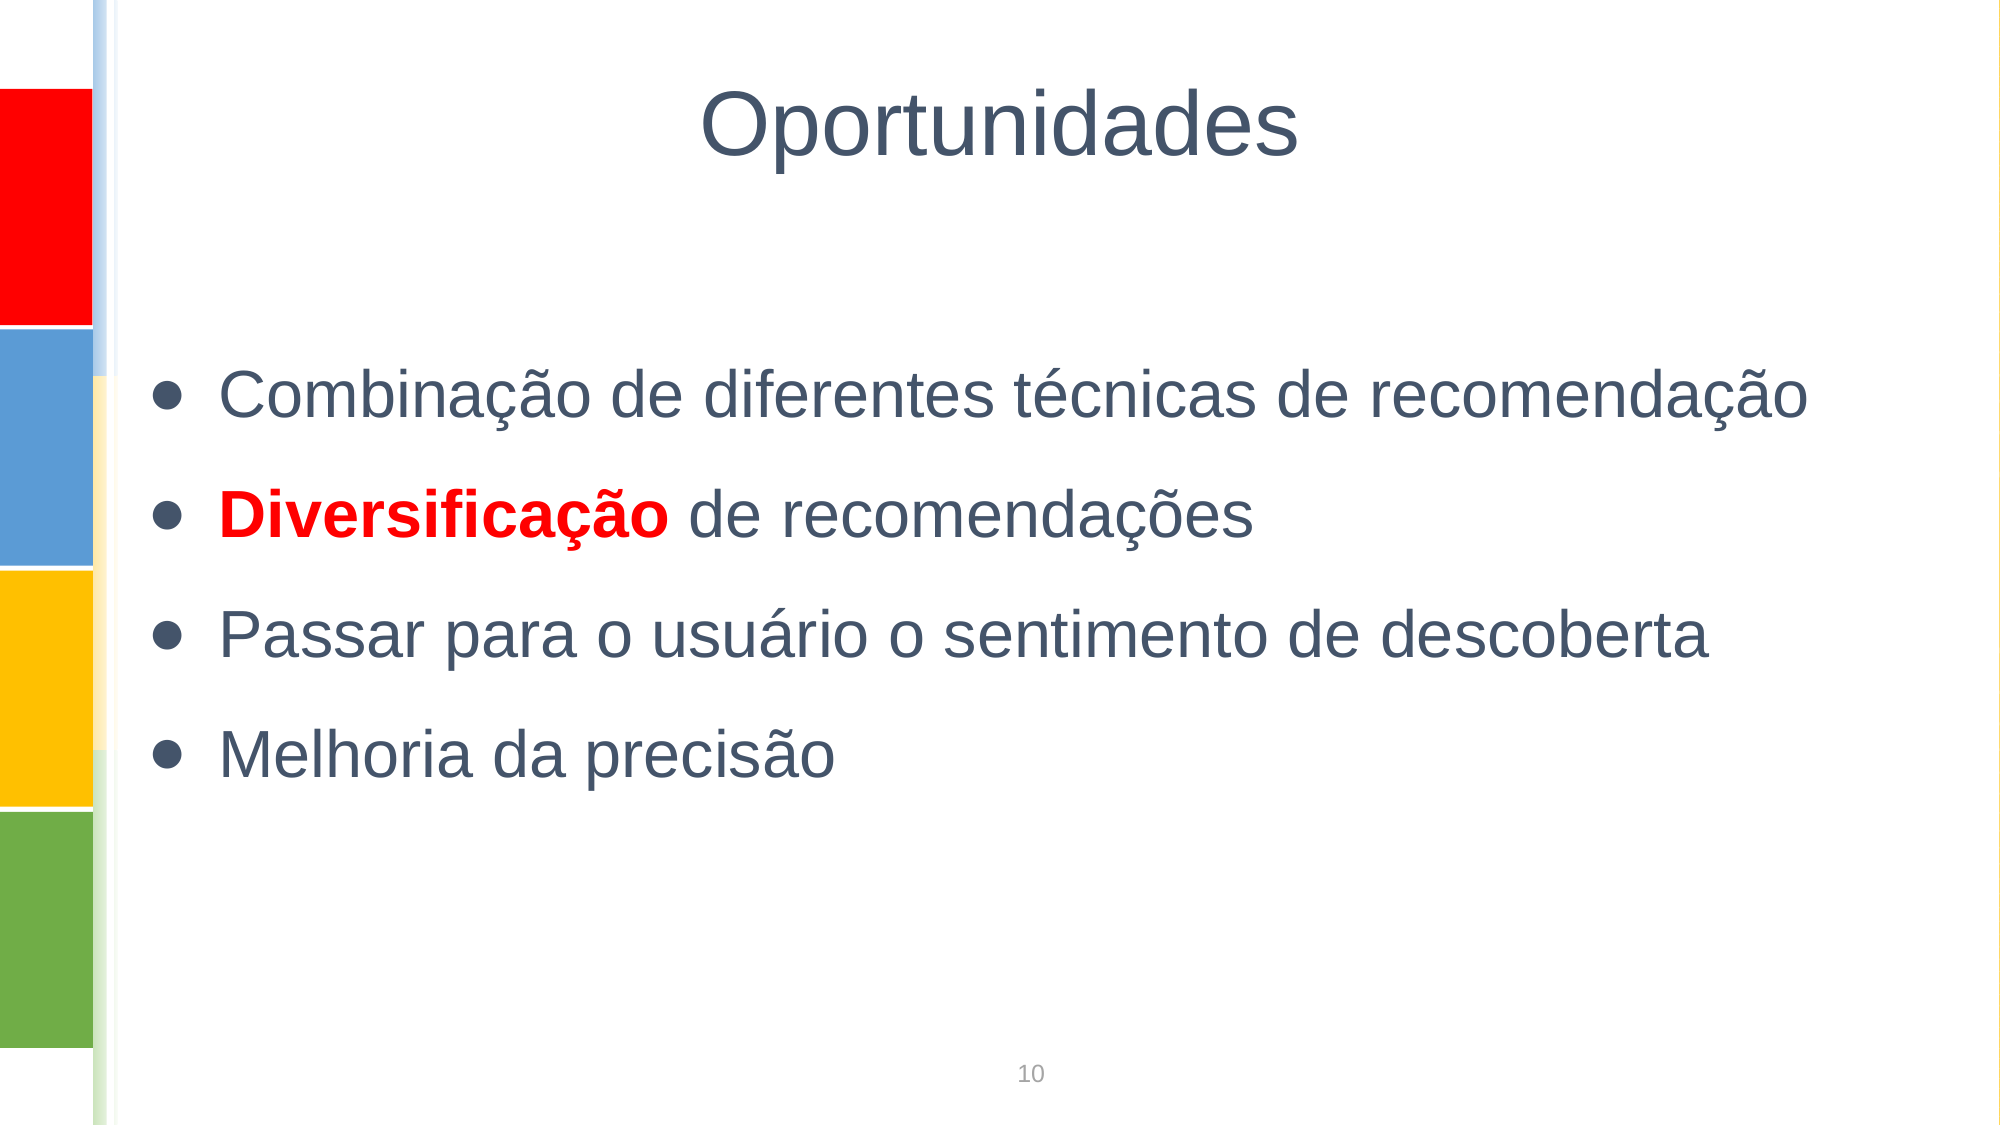

# Oportunidades
Combinação de diferentes técnicas de recomendação
Diversificação de recomendações
Passar para o usuário o sentimento de descoberta
Melhoria da precisão
10